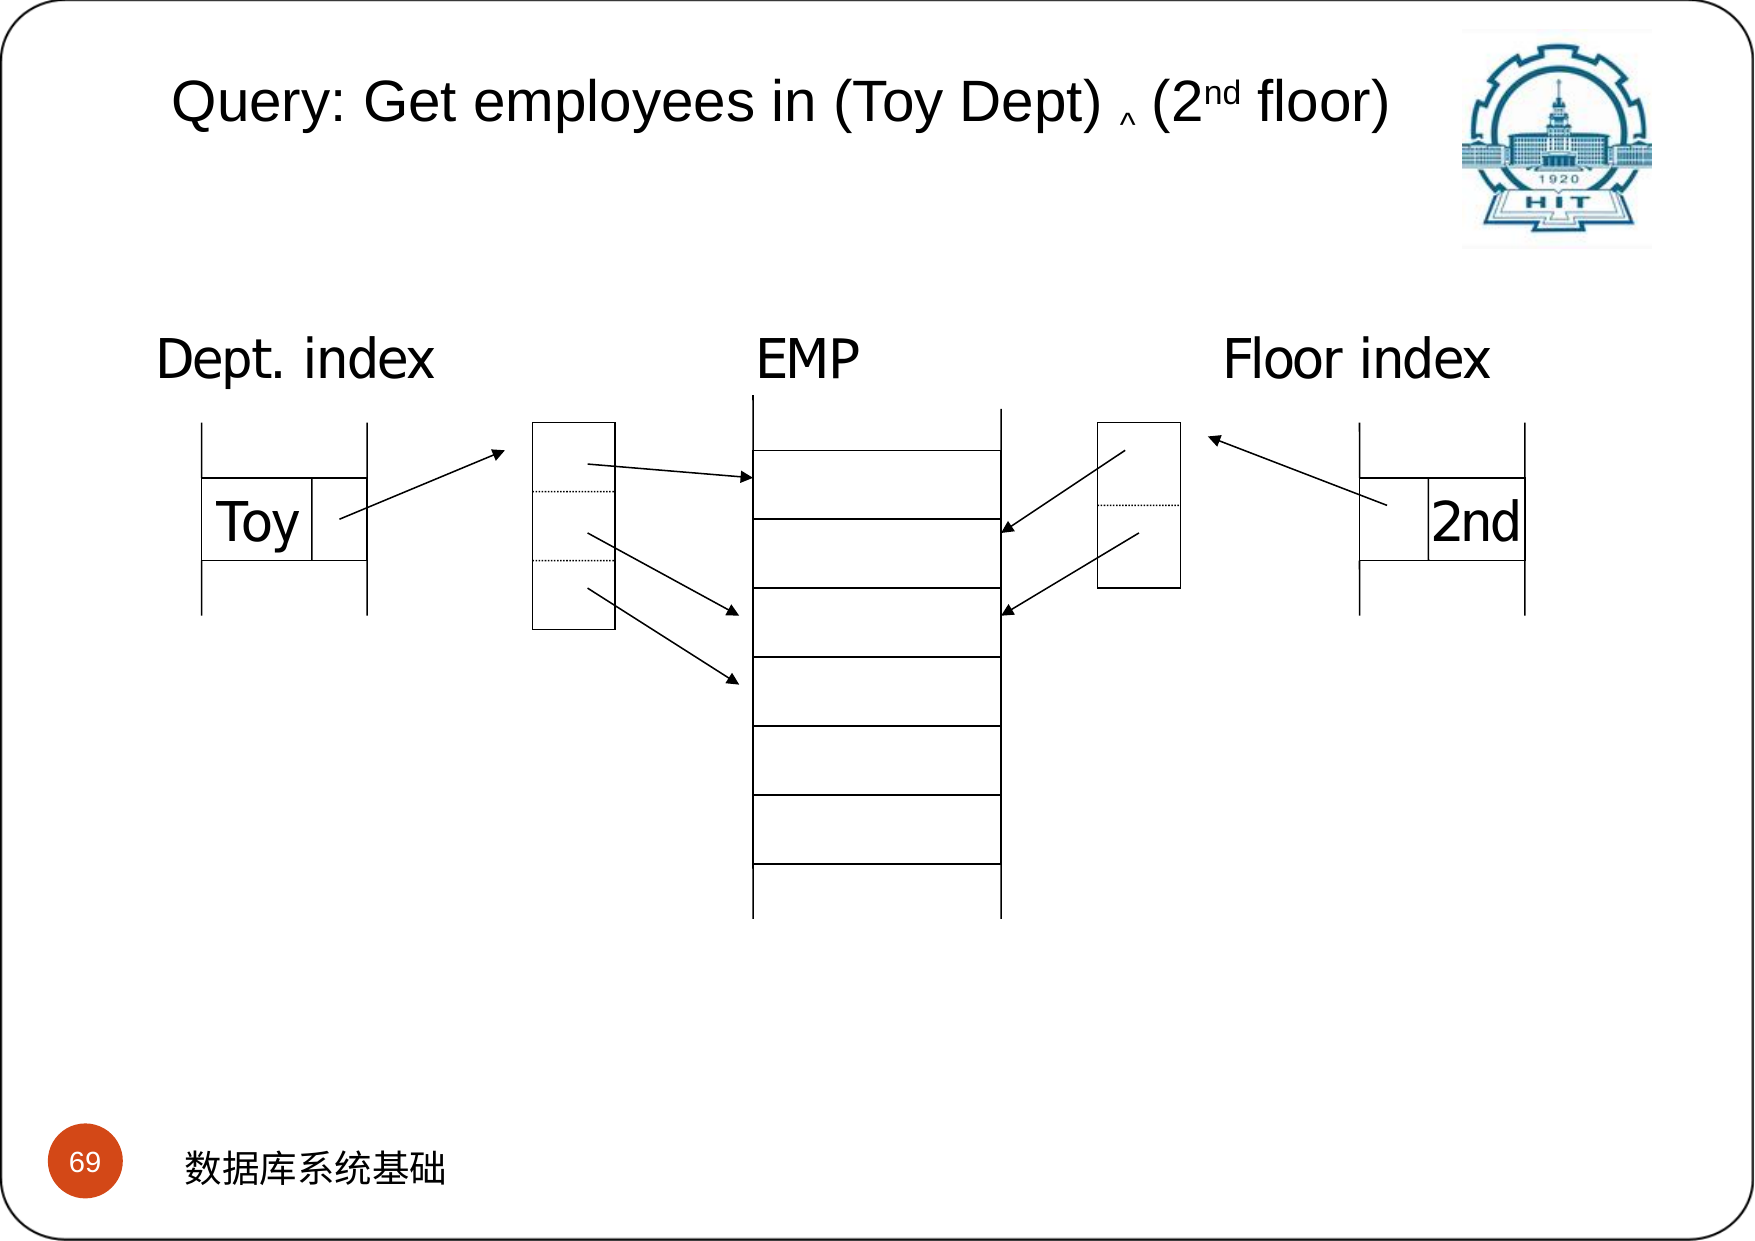

# Query: Get employees in (Toy Dept) ^ (2nd floor)
Dept. index			EMP			 Floor index

Toy

    2nd